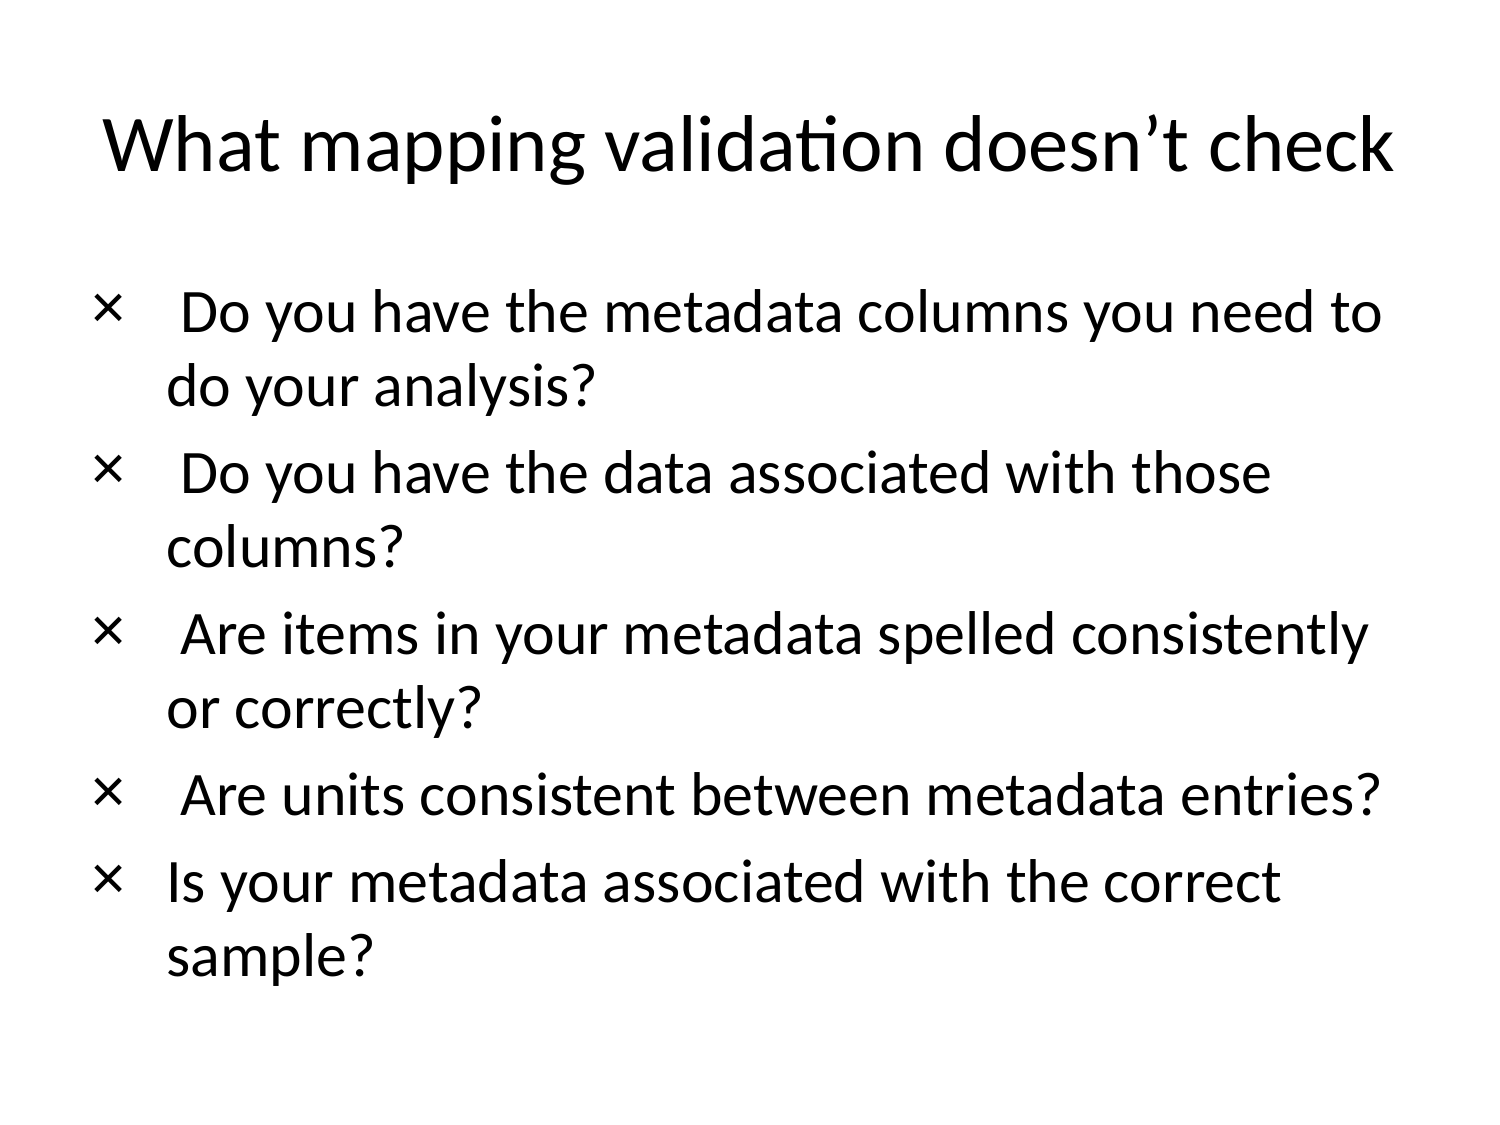

# What mapping validation doesn’t check
 Do you have the metadata columns you need to do your analysis?
 Do you have the data associated with those columns?
 Are items in your metadata spelled consistently or correctly?
 Are units consistent between metadata entries?
Is your metadata associated with the correct sample?